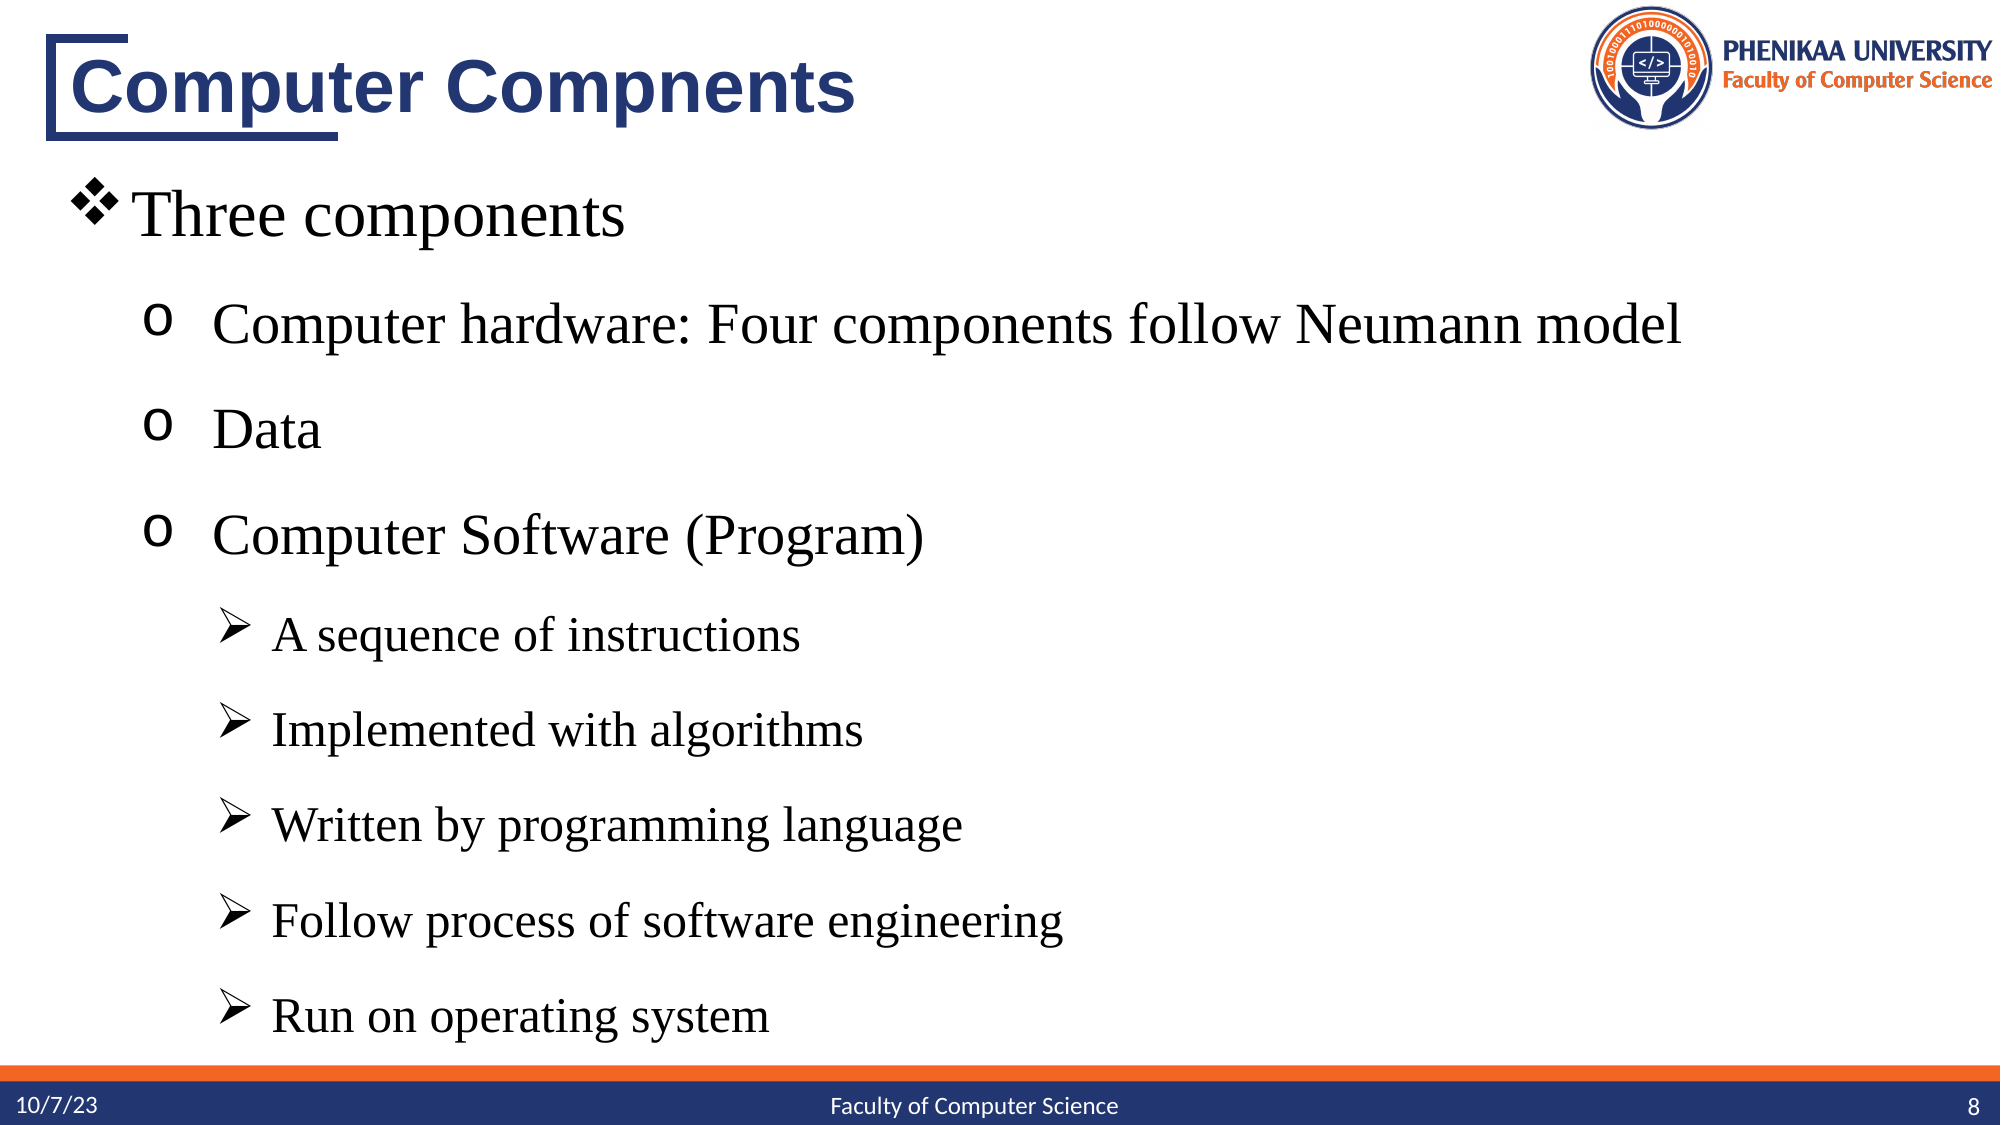

# Computer Compnents
Three components
Computer hardware: Four components follow Neumann model
Data
Computer Software (Program)
A sequence of instructions
Implemented with algorithms
Written by programming language
Follow process of software engineering
Run on operating system
10/7/23
8
Faculty of Computer Science